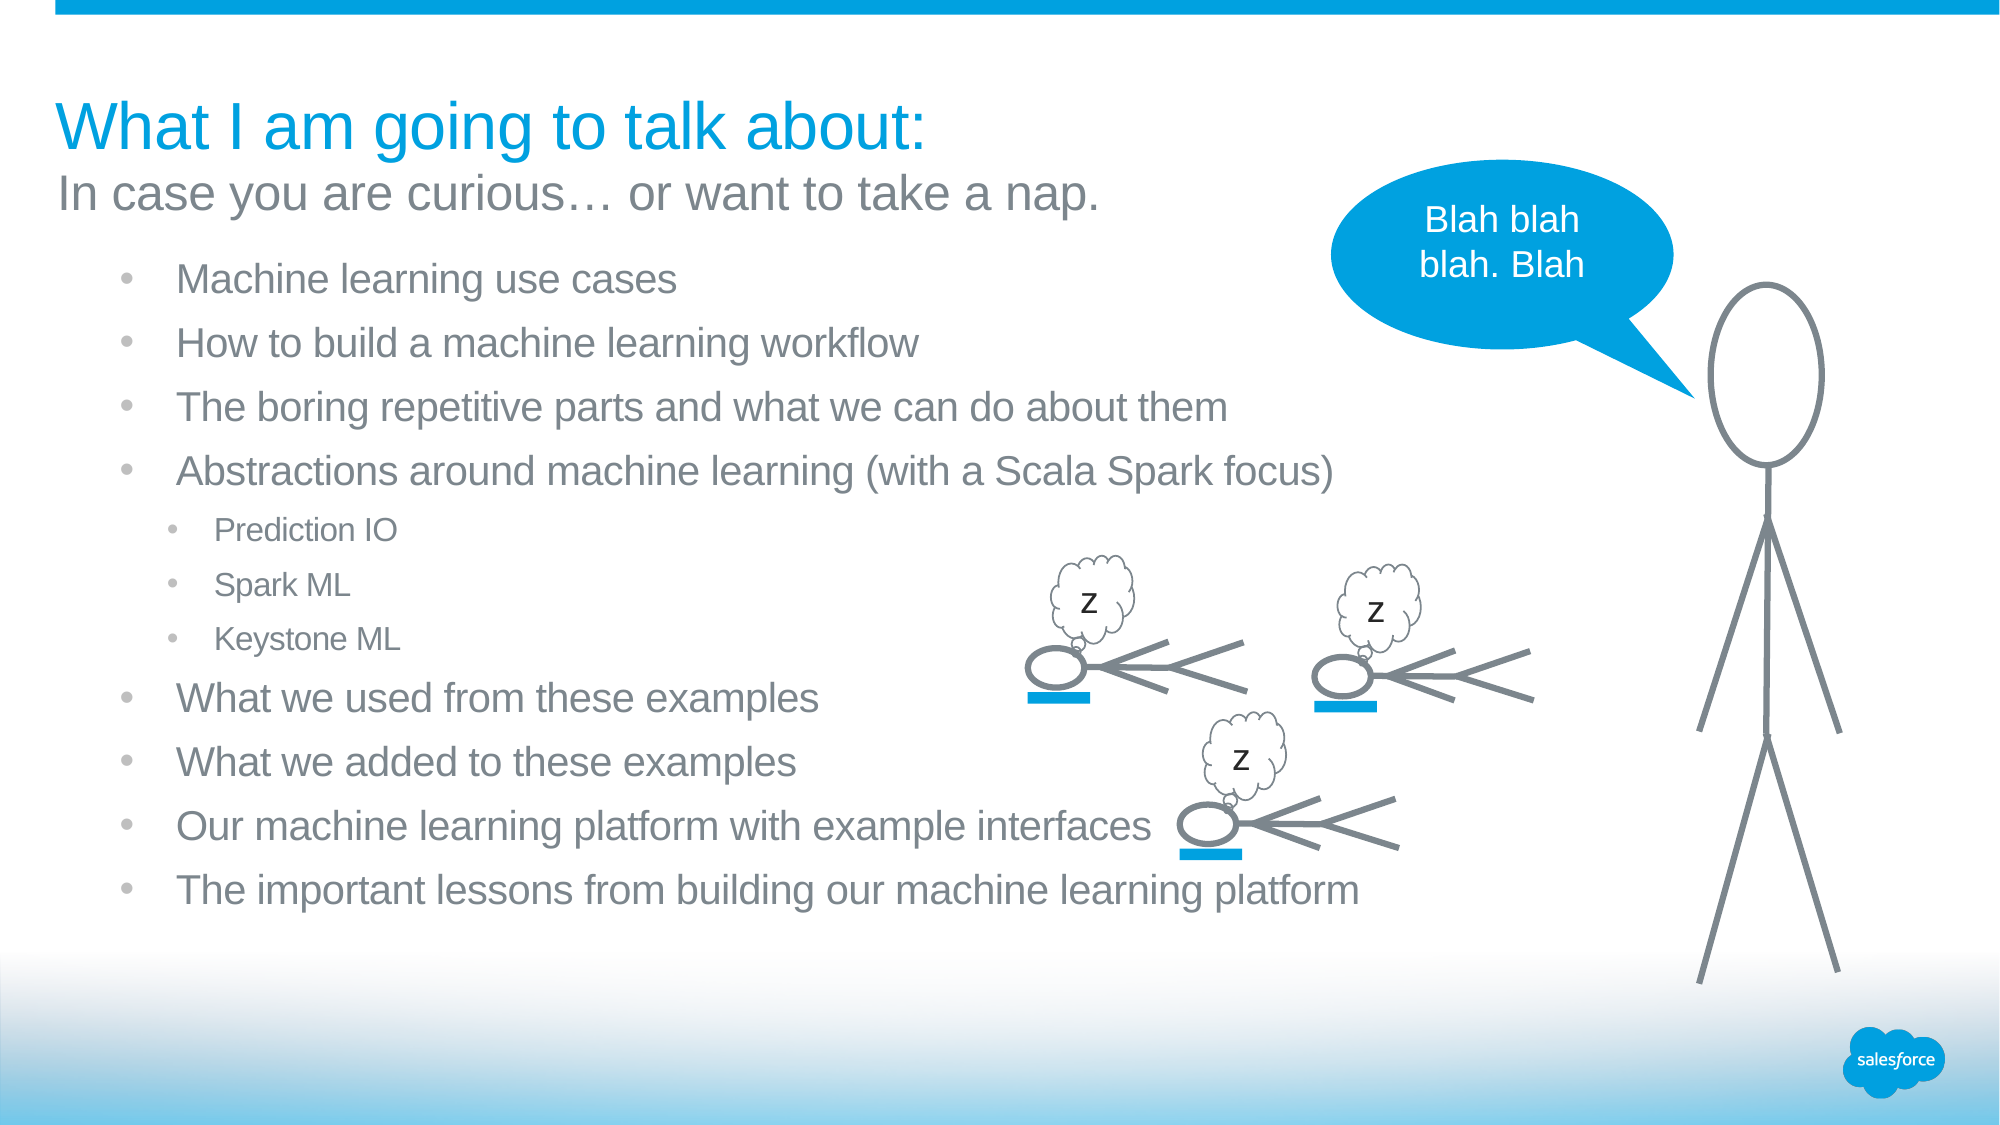

# What I am going to talk about:
Blah blah blah. Blah
In case you are curious… or want to take a nap.
Machine learning use cases
How to build a machine learning workflow
The boring repetitive parts and what we can do about them
Abstractions around machine learning (with a Scala Spark focus)
Prediction IO
Spark ML
Keystone ML
What we used from these examples
What we added to these examples
Our machine learning platform with example interfaces
The important lessons from building our machine learning platform

z

z

z